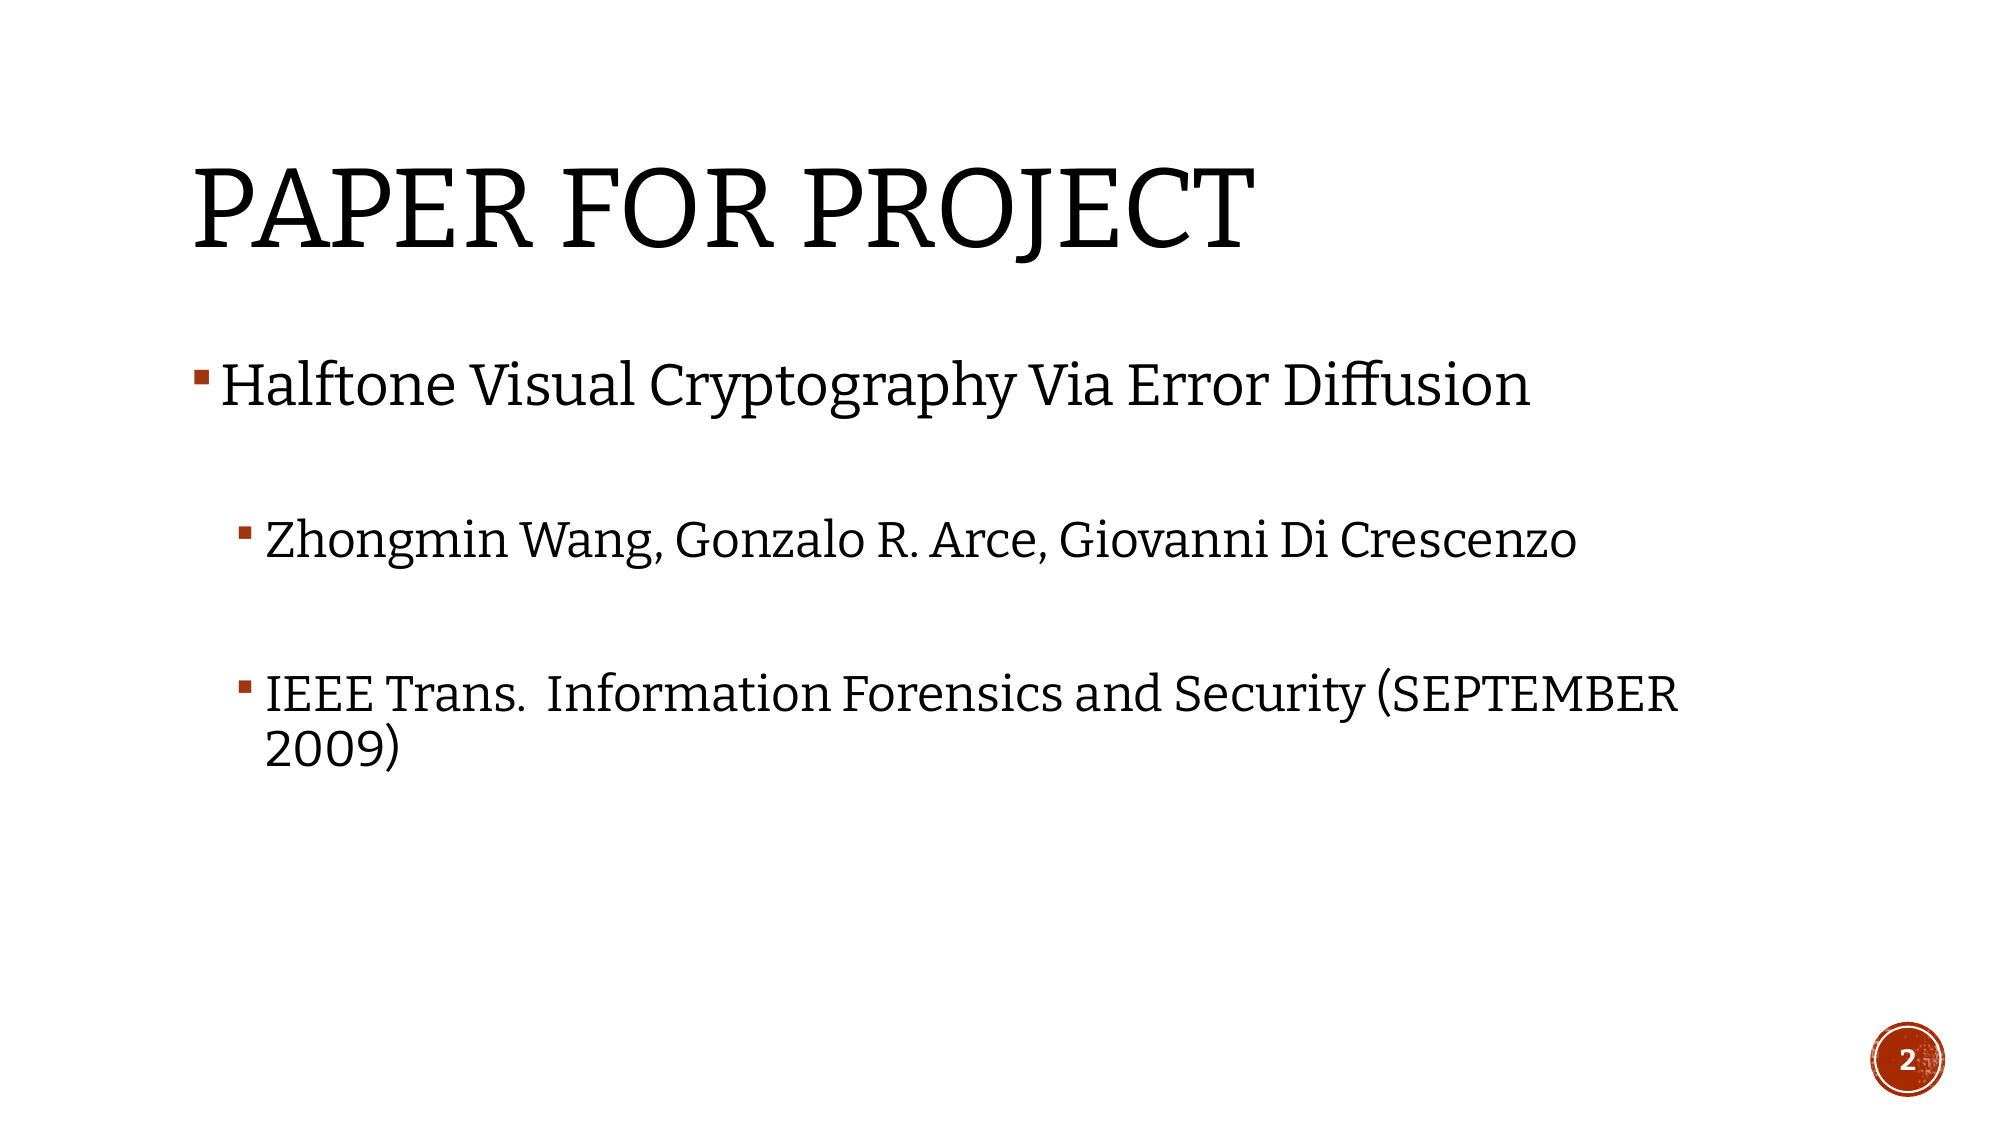

# Paper for project
Halftone Visual Cryptography Via Error Diffusion

Zhongmin Wang, Gonzalo R. Arce, Giovanni Di Crescenzo

IEEE Trans.  Information Forensics and Security (SEPTEMBER 2009)
2